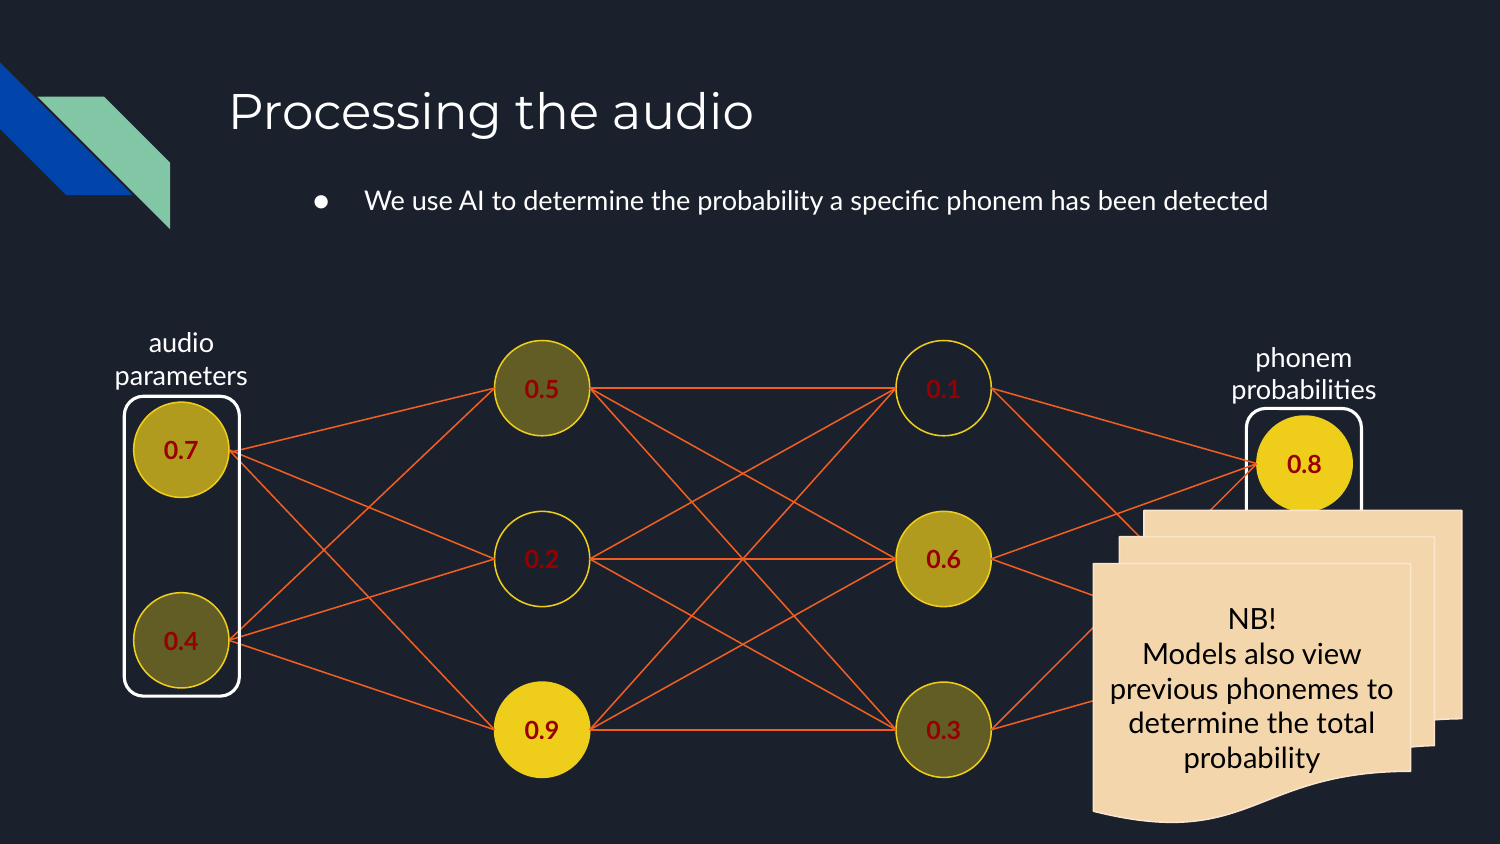

# Processing the audio
We use AI to determine the probability a specific phonem has been detected
audio
parameters

0.7
0.4
phonem
probabilities

0.8
0.2
0.5
0.1
0.2
0.6
0.9
0.3
NB!
Models also view previous phonemes to determine the total probability